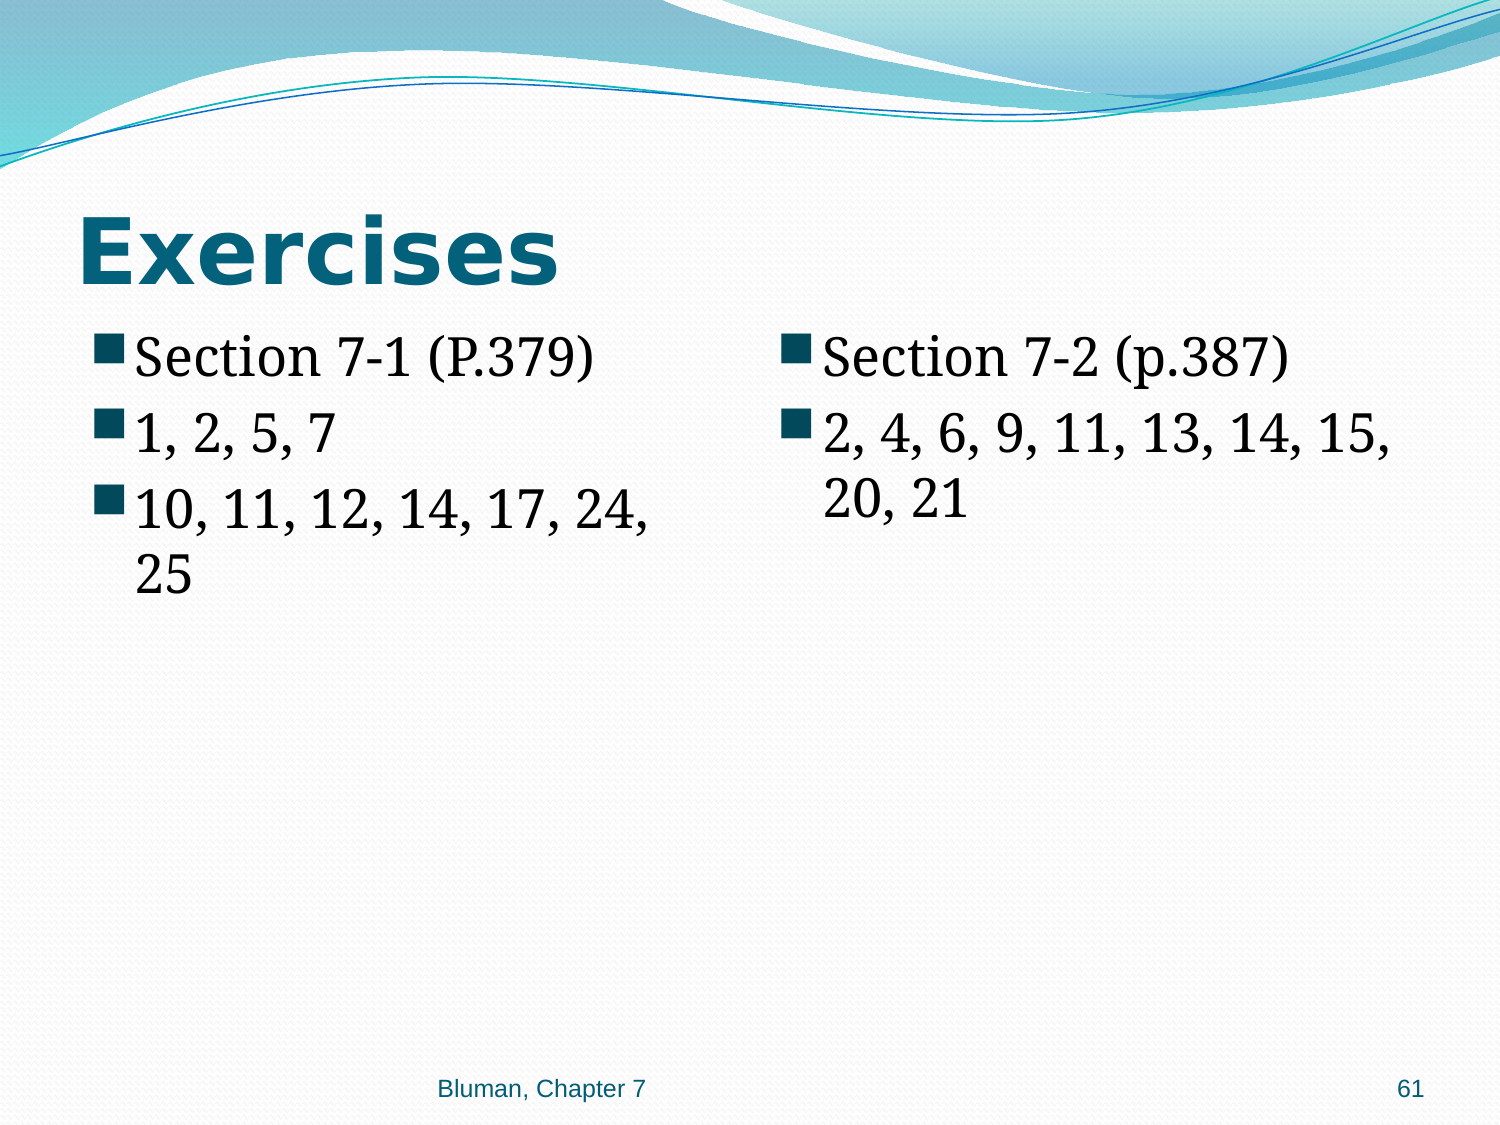

# Exercises
Section 7-1 (P.379)
1, 2, 5, 7
10, 11, 12, 14, 17, 24, 25
Section 7-2 (p.387)
2, 4, 6, 9, 11, 13, 14, 15, 20, 21
Bluman, Chapter 7
61